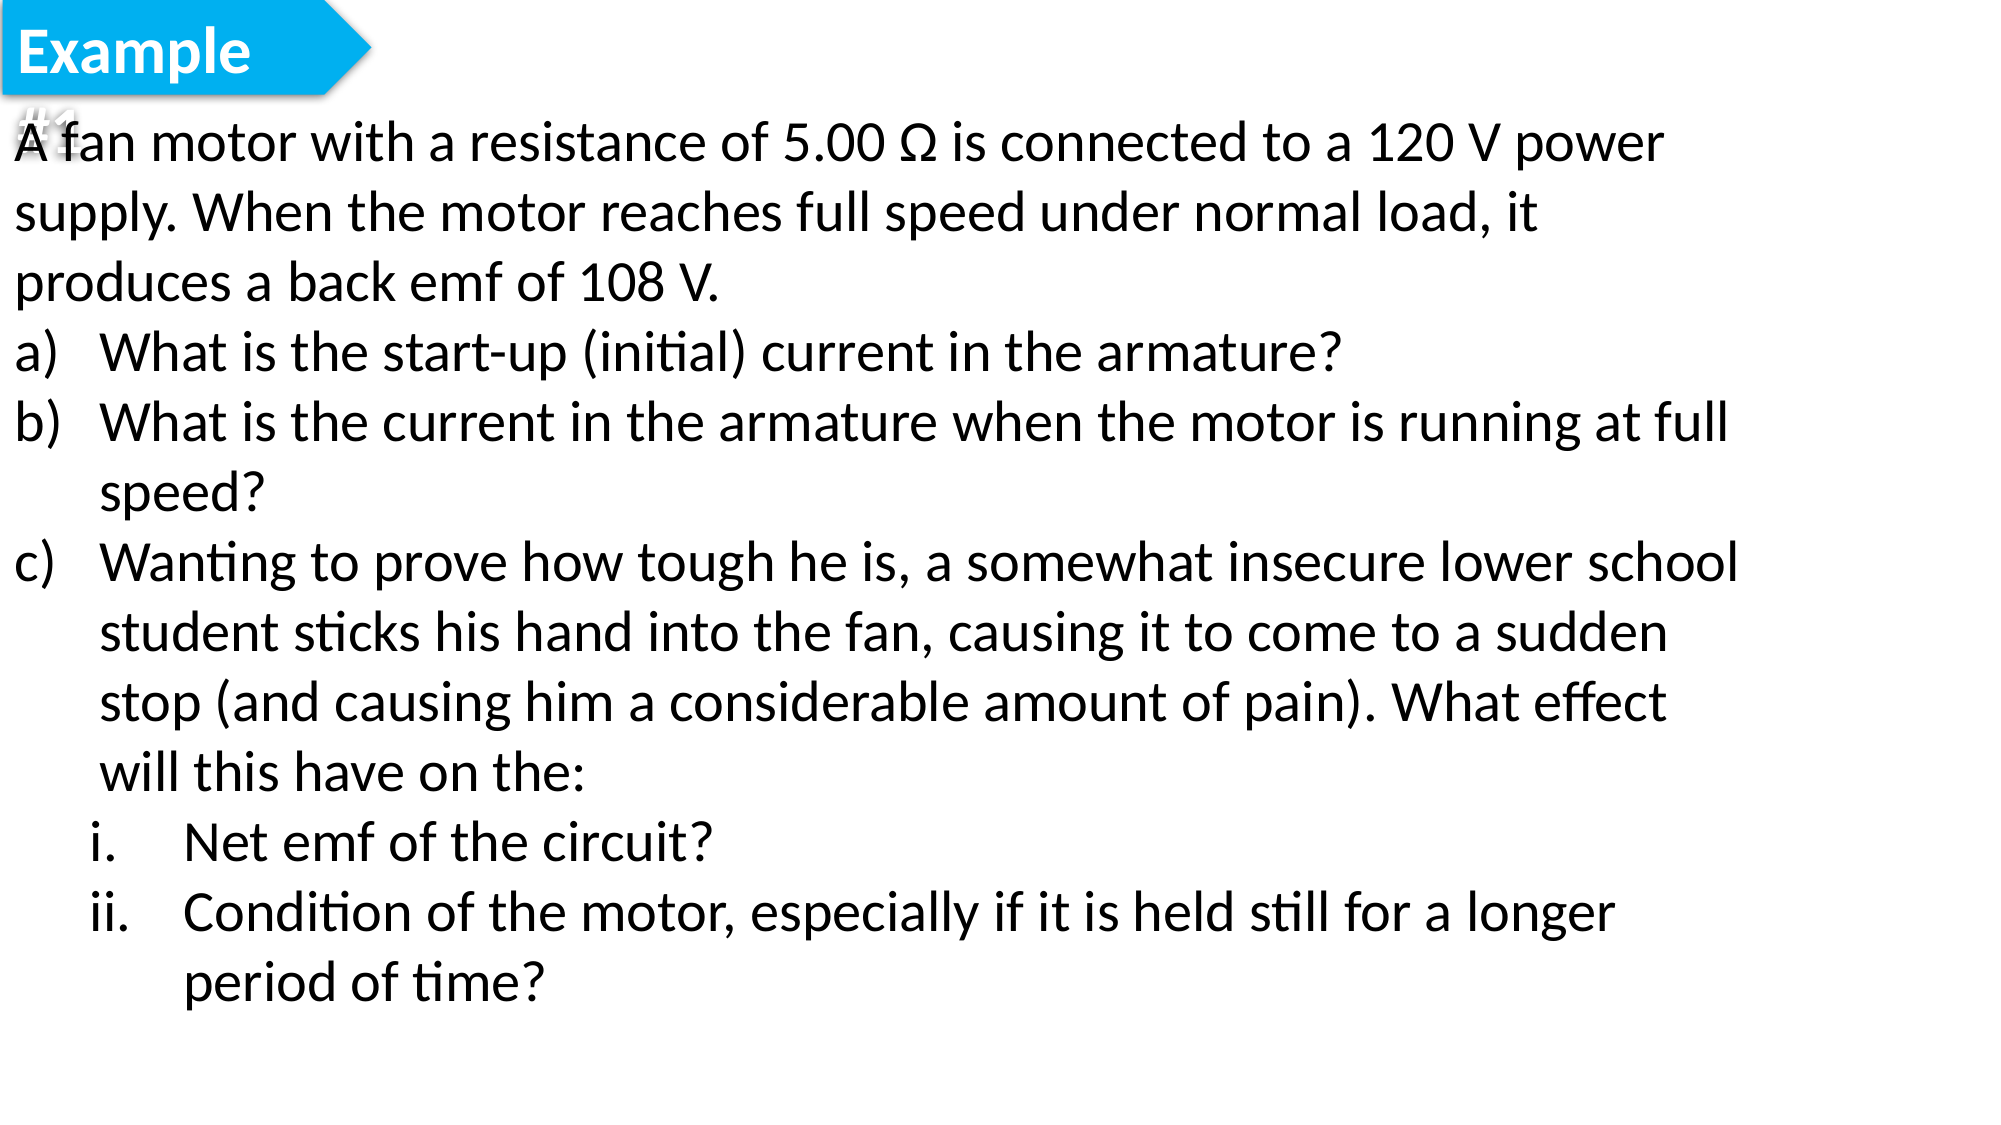

Example #1
A fan motor with a resistance of 5.00 Ω is connected to a 120 V power supply. When the motor reaches full speed under normal load, it produces a back emf of 108 V.
What is the start-up (initial) current in the armature?
What is the current in the armature when the motor is running at full speed?
Wanting to prove how tough he is, a somewhat insecure lower school student sticks his hand into the fan, causing it to come to a sudden stop (and causing him a considerable amount of pain). What effect will this have on the:
Net emf of the circuit?
Condition of the motor, especially if it is held still for a longer period of time?